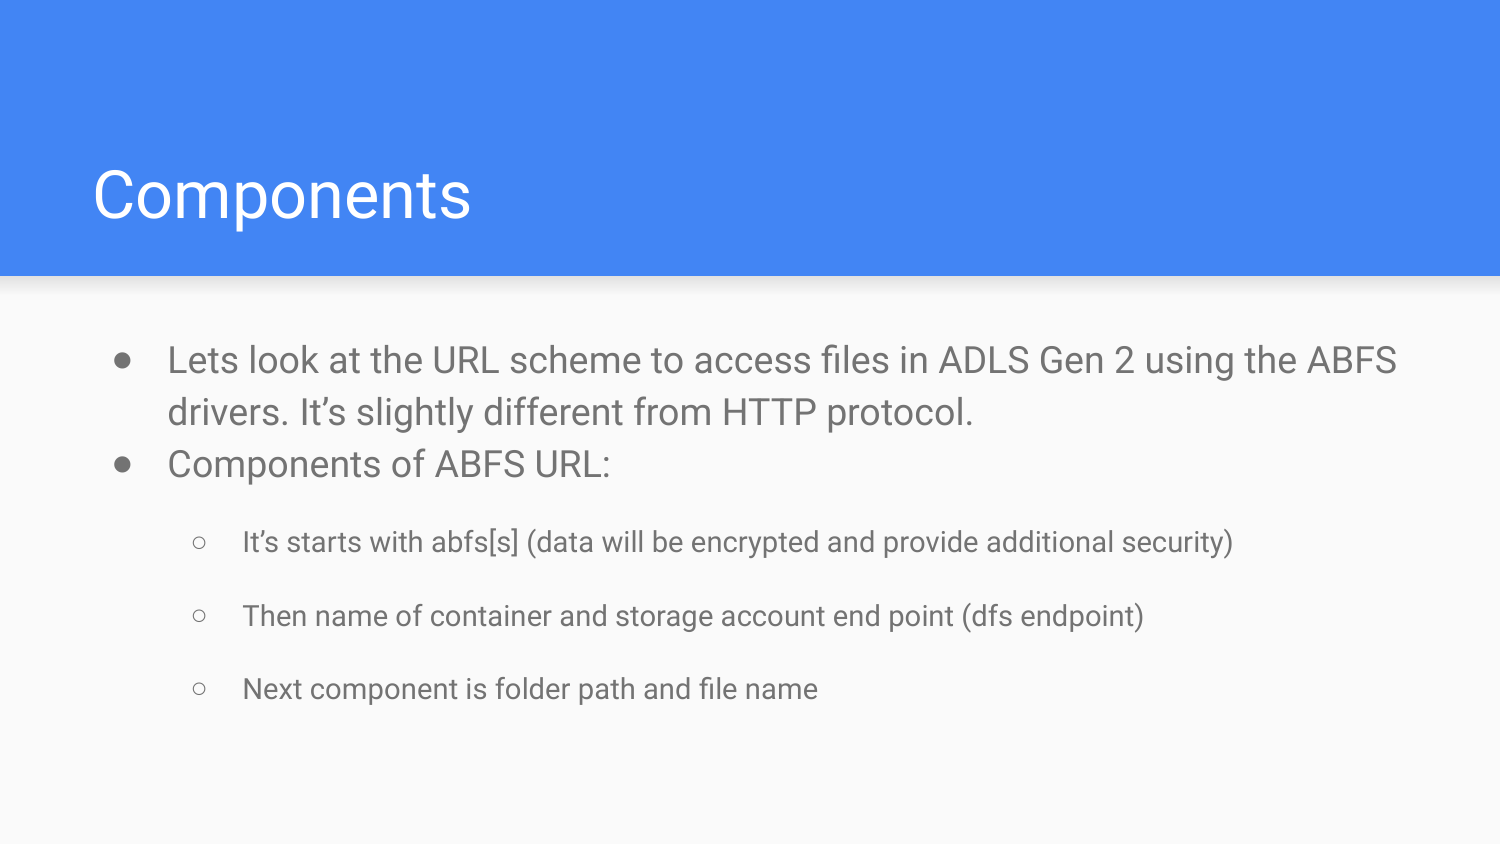

# Components
Lets look at the URL scheme to access files in ADLS Gen 2 using the ABFS drivers. It’s slightly different from HTTP protocol.
Components of ABFS URL:
It’s starts with abfs[s] (data will be encrypted and provide additional security)
Then name of container and storage account end point (dfs endpoint)
Next component is folder path and file name